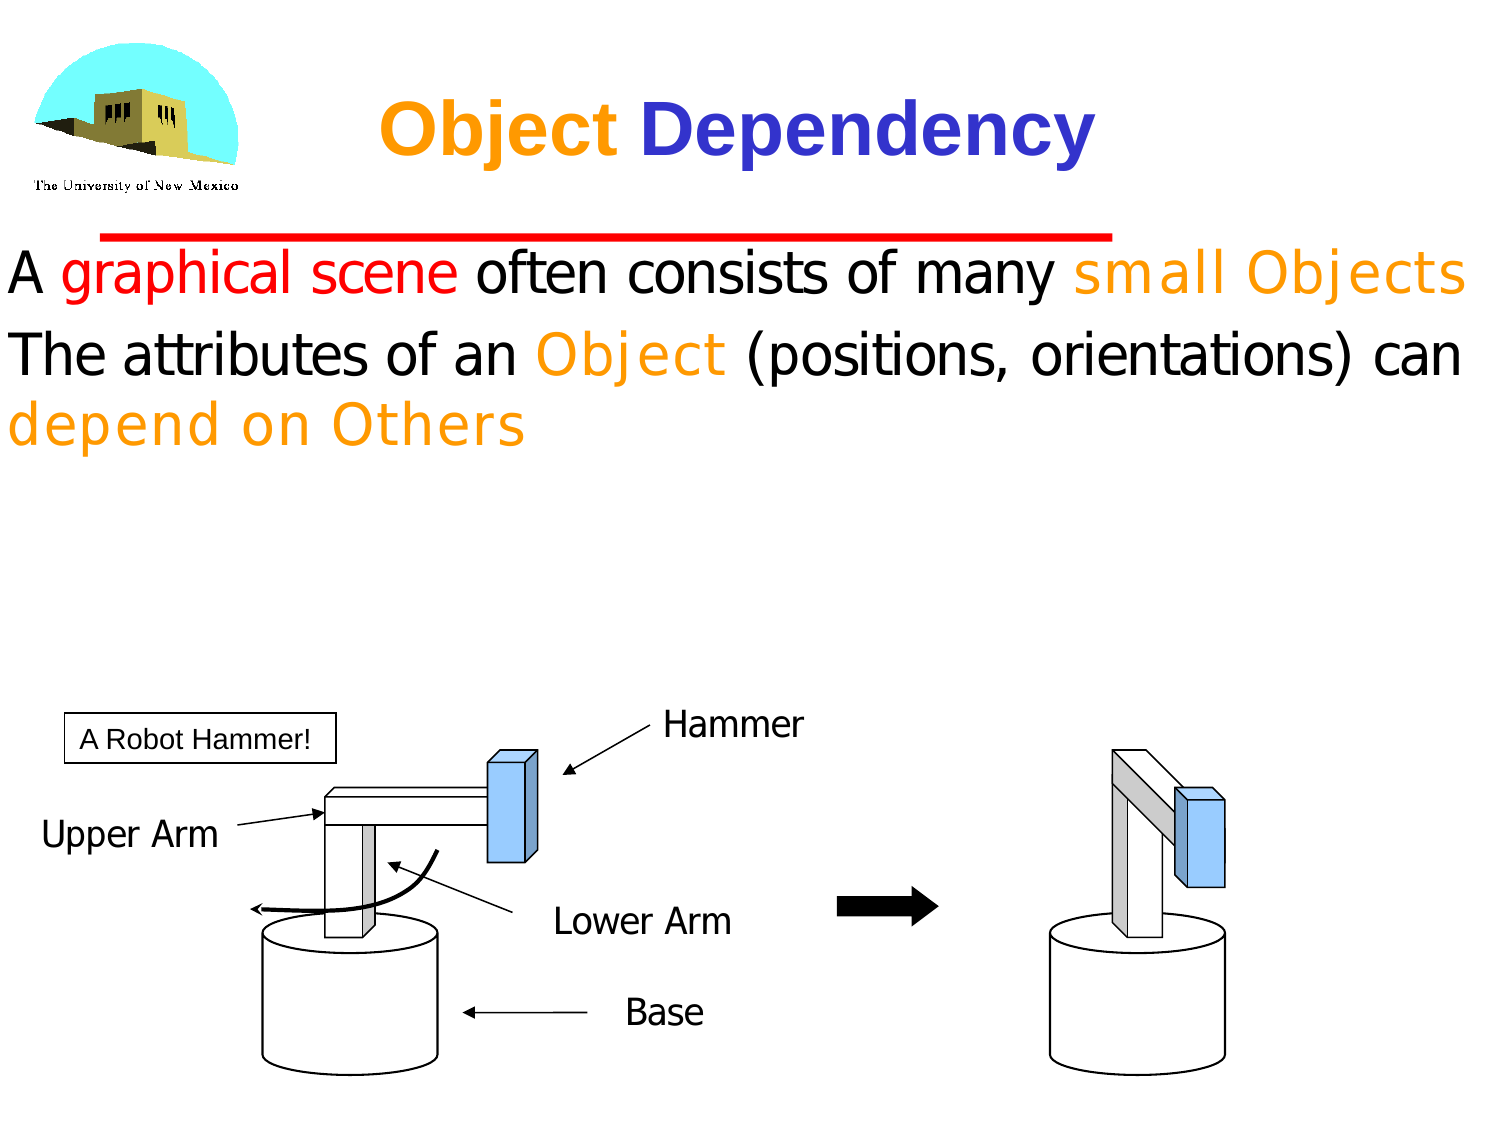

# Object Dependency
A graphical scene often consists of many small Objects
The attributes of an Object (positions, orientations) can depend on Others
Hammer
A Robot Hammer!

Upper Arm

Lower Arm

Base